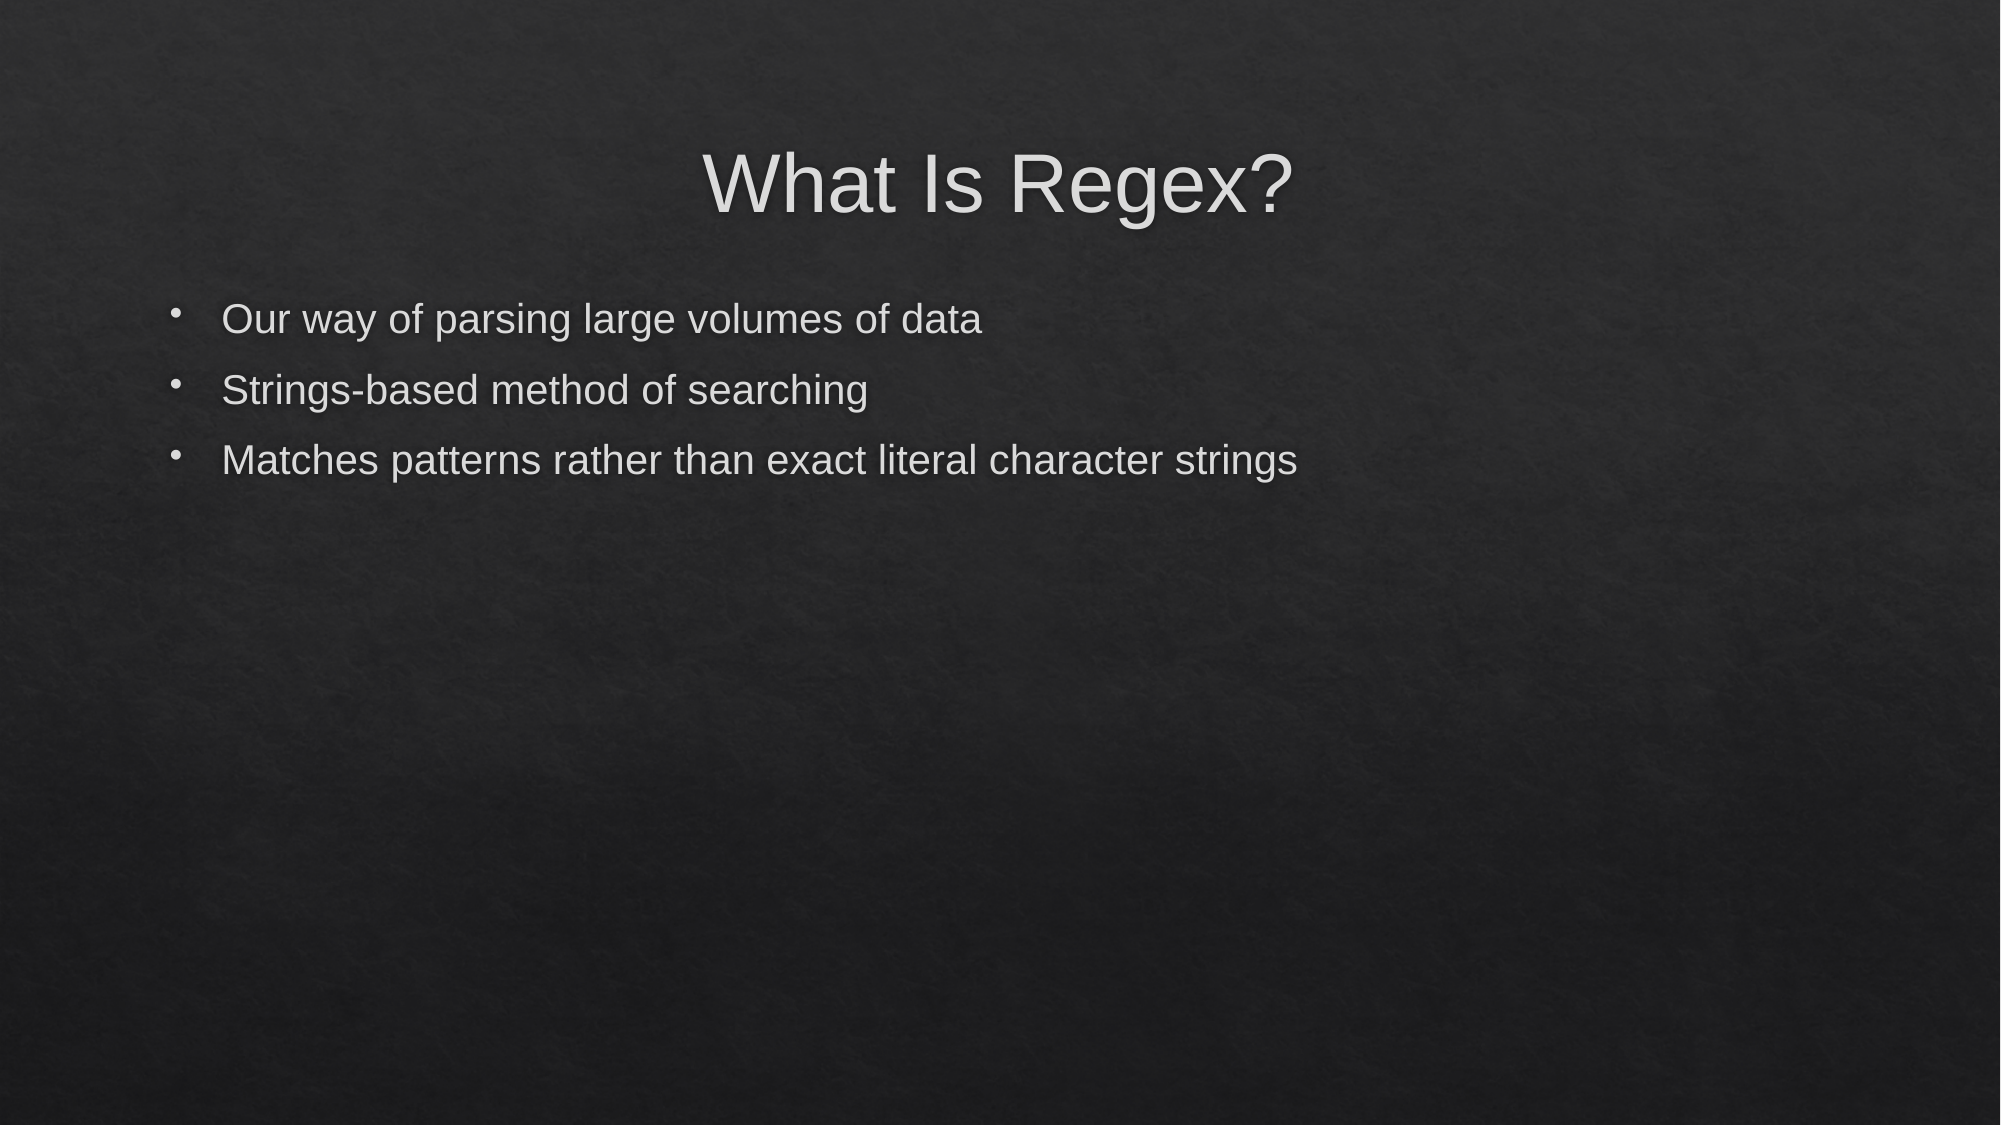

# What Is Regex?
Our way of parsing large volumes of data
Strings-based method of searching
Matches patterns rather than exact literal character strings